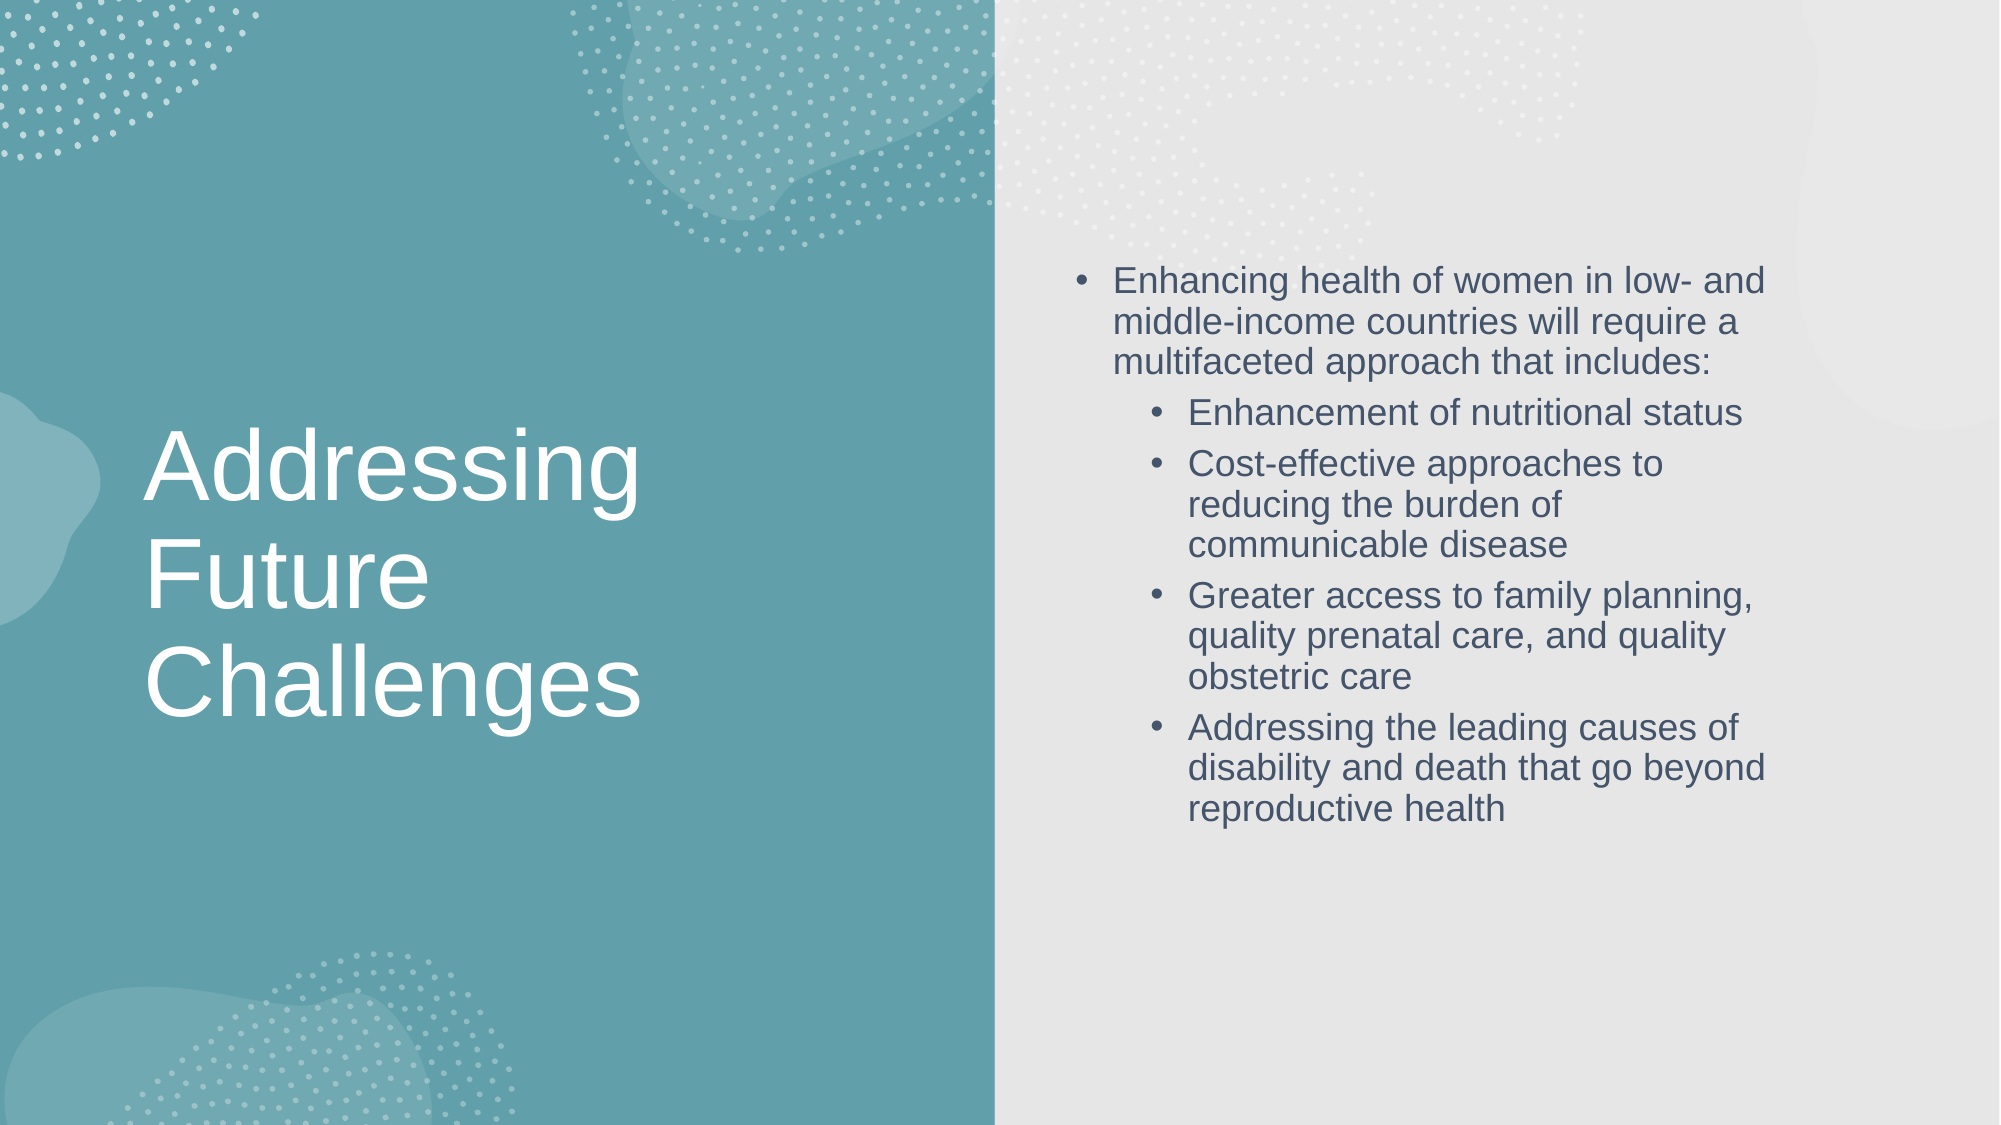

Enhancing health of women in low- and middle-income countries will require a multifaceted approach that includes:
Enhancement of nutritional status
Cost-effective approaches to reducing the burden of communicable disease
Greater access to family planning, quality prenatal care, and quality obstetric care
Addressing the leading causes of disability and death that go beyond reproductive health

# Addressing Future Challenges